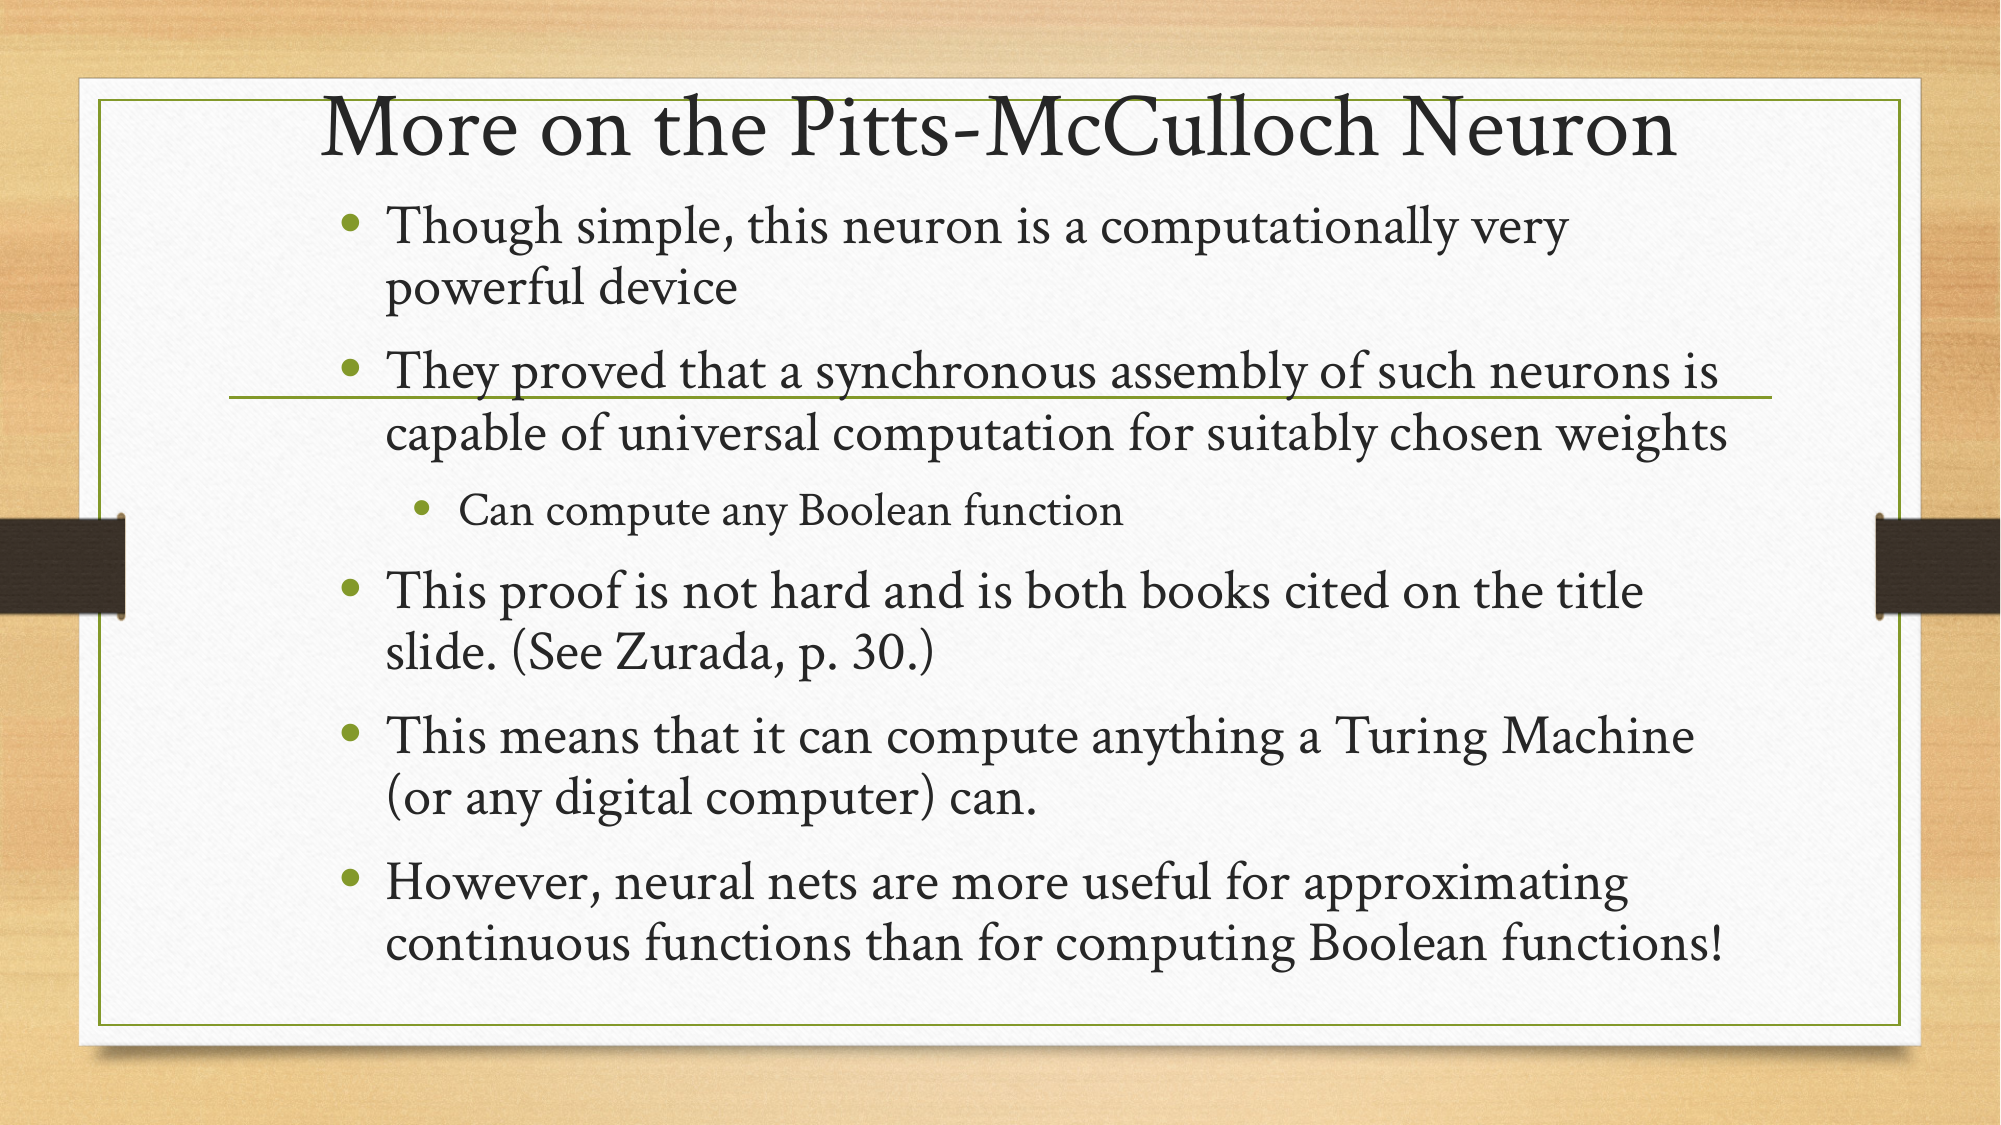

# More on the Pitts-McCulloch Neuron
Though simple, this neuron is a computationally very powerful device
They proved that a synchronous assembly of such neurons is capable of universal computation for suitably chosen weights
Can compute any Boolean function
This proof is not hard and is both books cited on the title slide. (See Zurada, p. 30.)
This means that it can compute anything a Turing Machine (or any digital computer) can.
However, neural nets are more useful for approximating continuous functions than for computing Boolean functions!